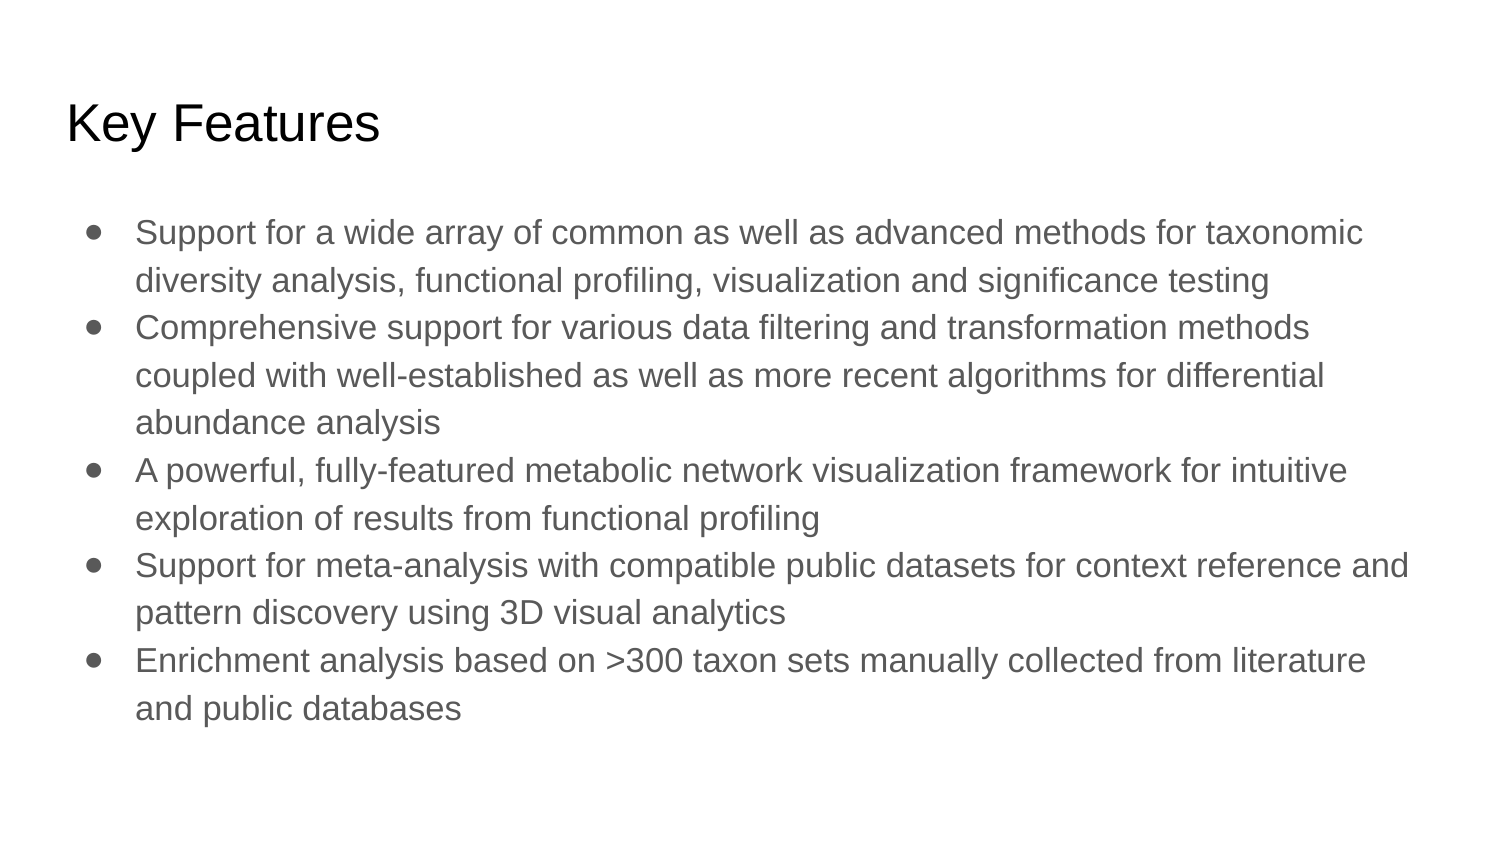

# Key Features
Support for a wide array of common as well as advanced methods for taxonomic diversity analysis, functional profiling, visualization and significance testing
Comprehensive support for various data filtering and transformation methods coupled with well-established as well as more recent algorithms for differential abundance analysis
A powerful, fully-featured metabolic network visualization framework for intuitive exploration of results from functional profiling
Support for meta-analysis with compatible public datasets for context reference and pattern discovery using 3D visual analytics
Enrichment analysis based on >300 taxon sets manually collected from literature and public databases